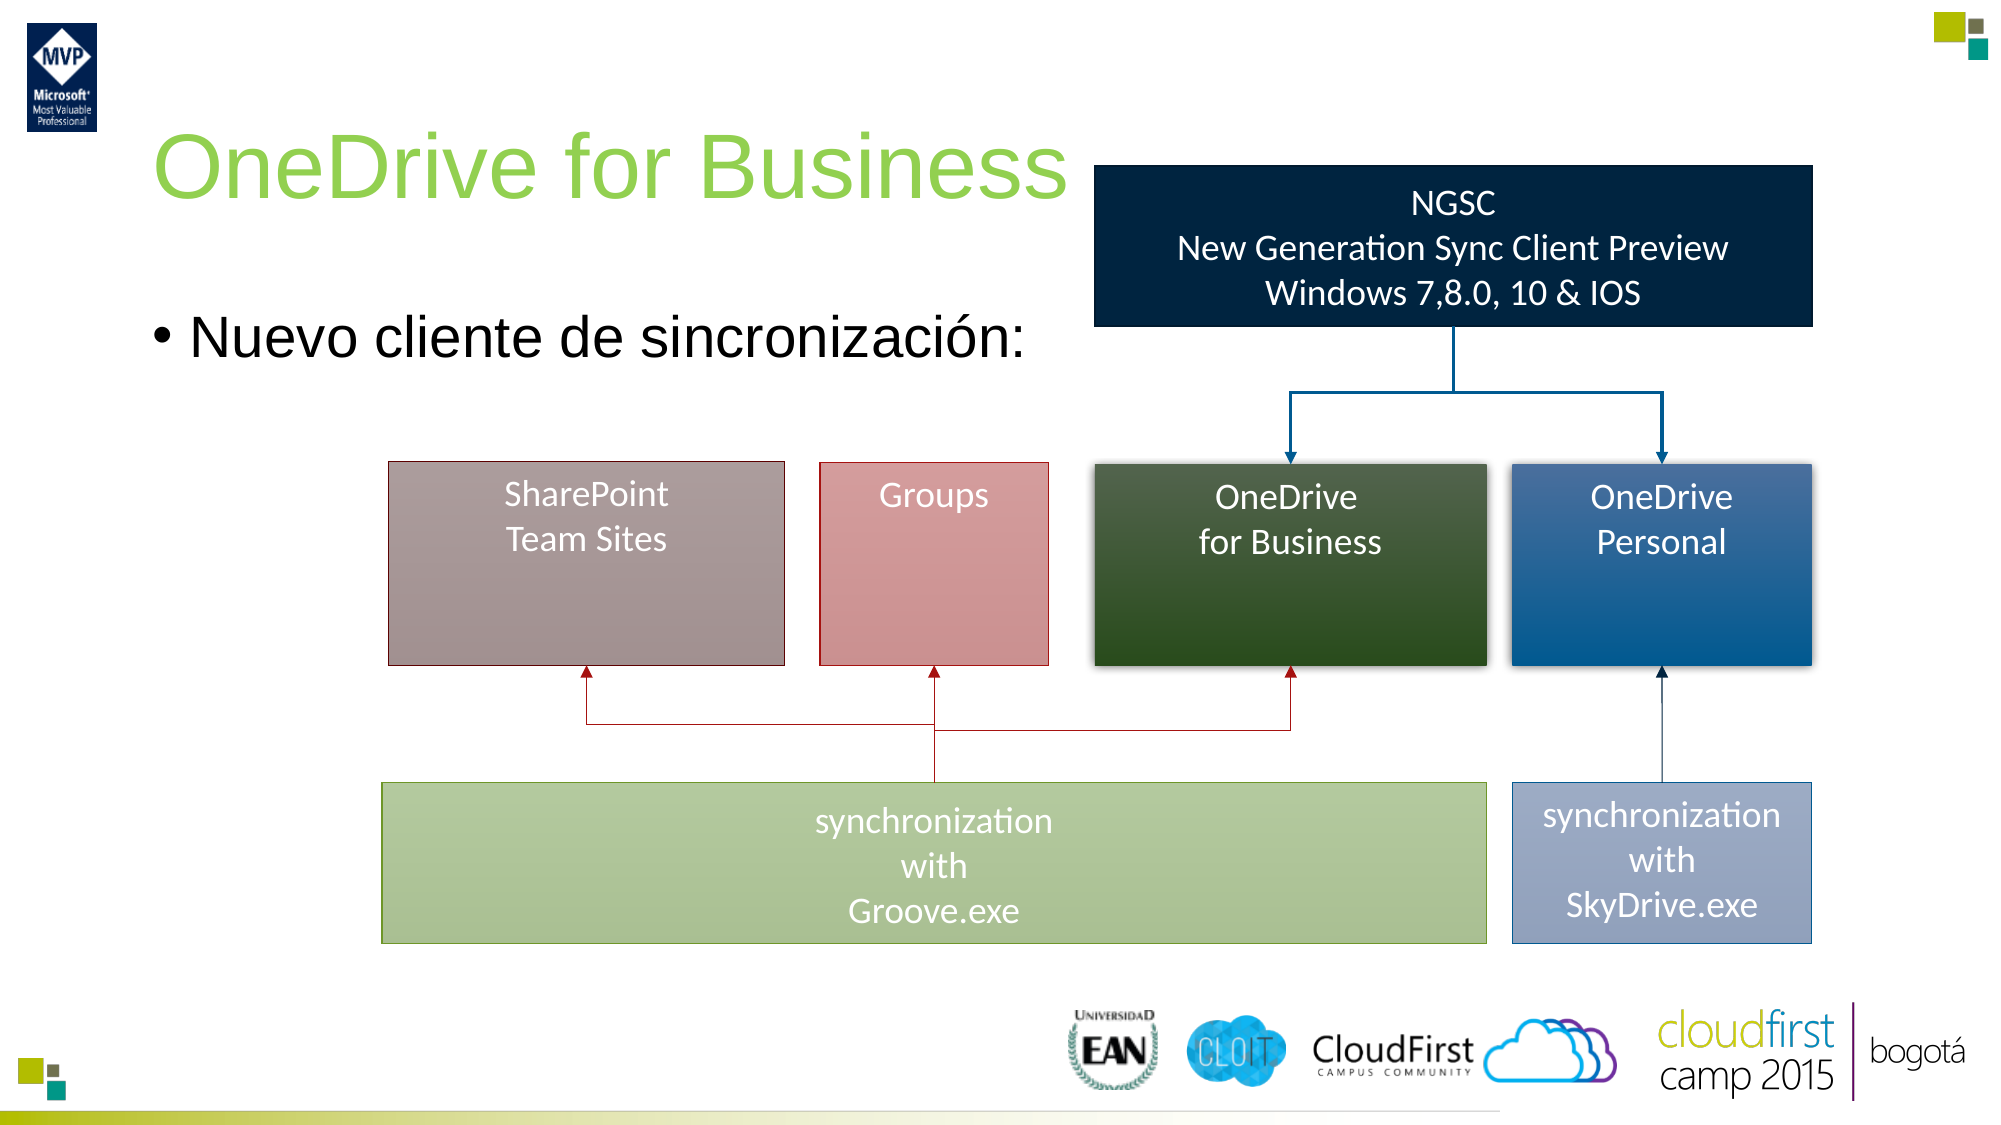

# OneDrive for Business
NGSC
New Generation Sync Client Preview
Windows 7,8.0, 10 & IOS
Nuevo cliente de sincronización:
SharePoint
Team Sites
Groups
OneDrive
for Business
OneDrive
Personal
synchronization
with
Groove.exe
synchronization
with
SkyDrive.exe